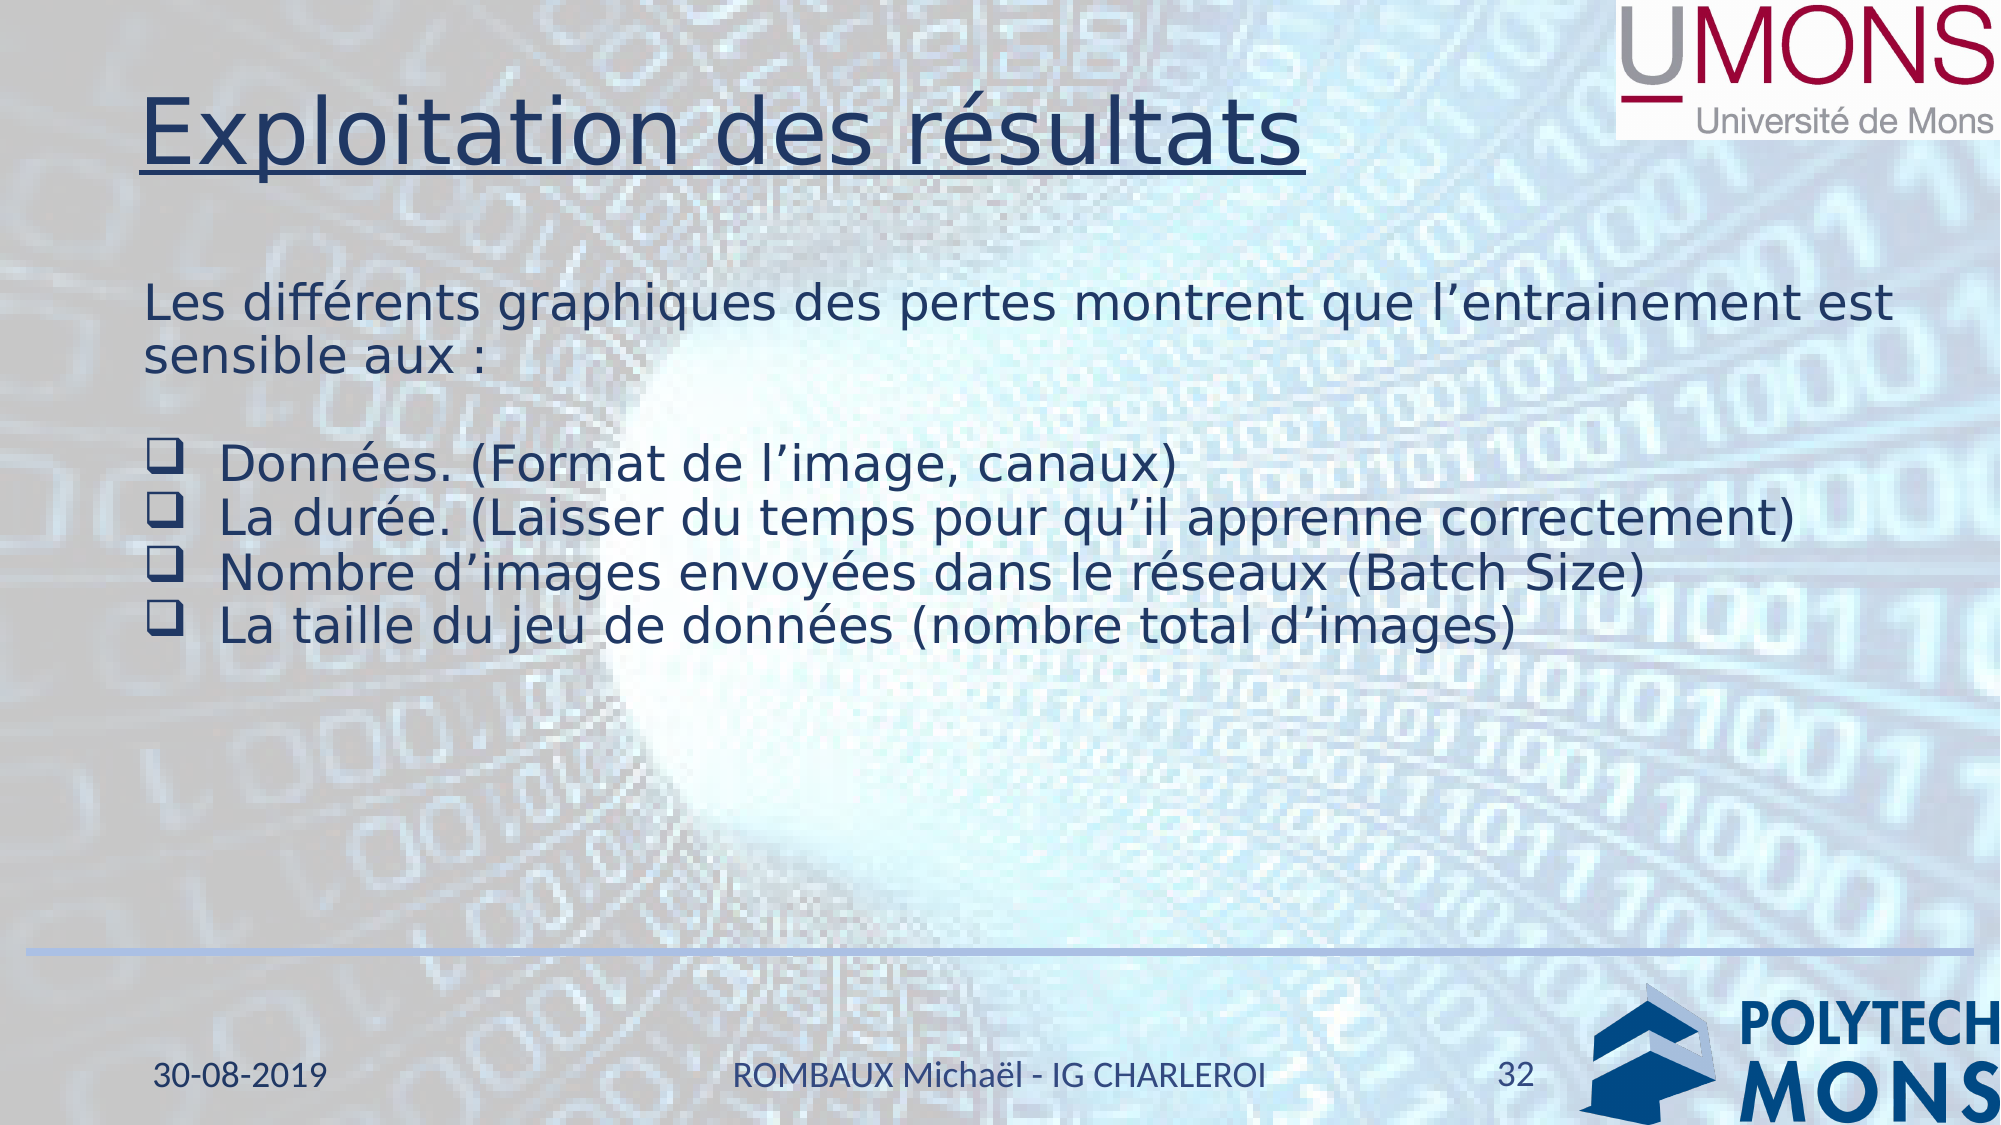

Exploitation des résultats

Les différents graphiques des pertes montrent que l’entrainement est sensible aux :

Données. (Format de l’image, canaux)
La durée. (Laisser du temps pour qu’il apprenne correctement)
Nombre d’images envoyées dans le réseaux (Batch Size)
La taille du jeu de données (nombre total d’images)

32
30-08-2019
ROMBAUX Michaël - IG CHARLEROI